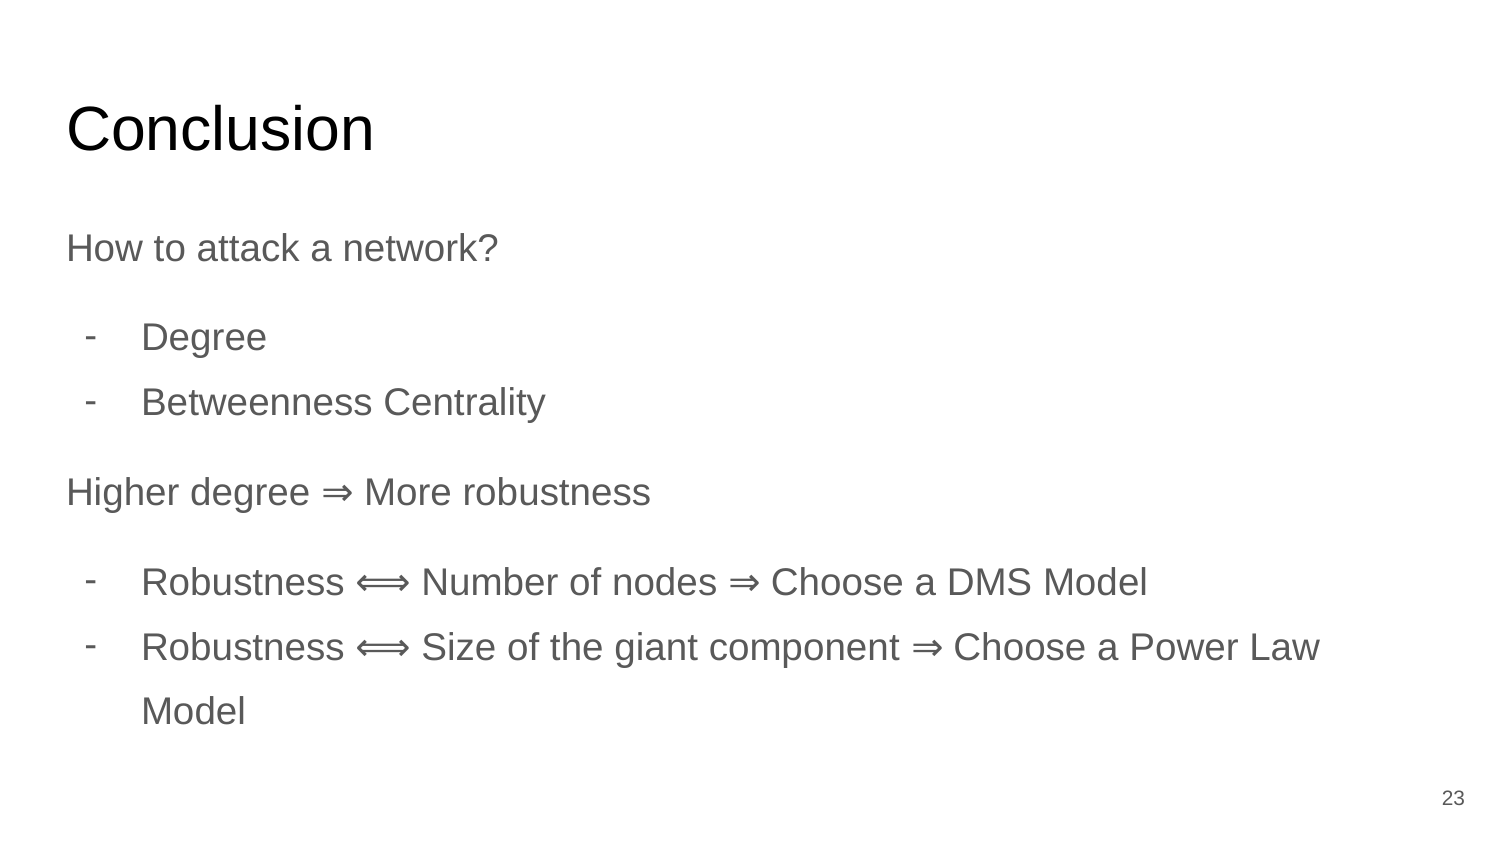

# Conclusion
How to attack a network?
Degree
Betweenness Centrality
Higher degree ⇒ More robustness
Robustness ⟺ Number of nodes ⇒ Choose a DMS Model
Robustness ⟺ Size of the giant component ⇒ Choose a Power Law Model
23